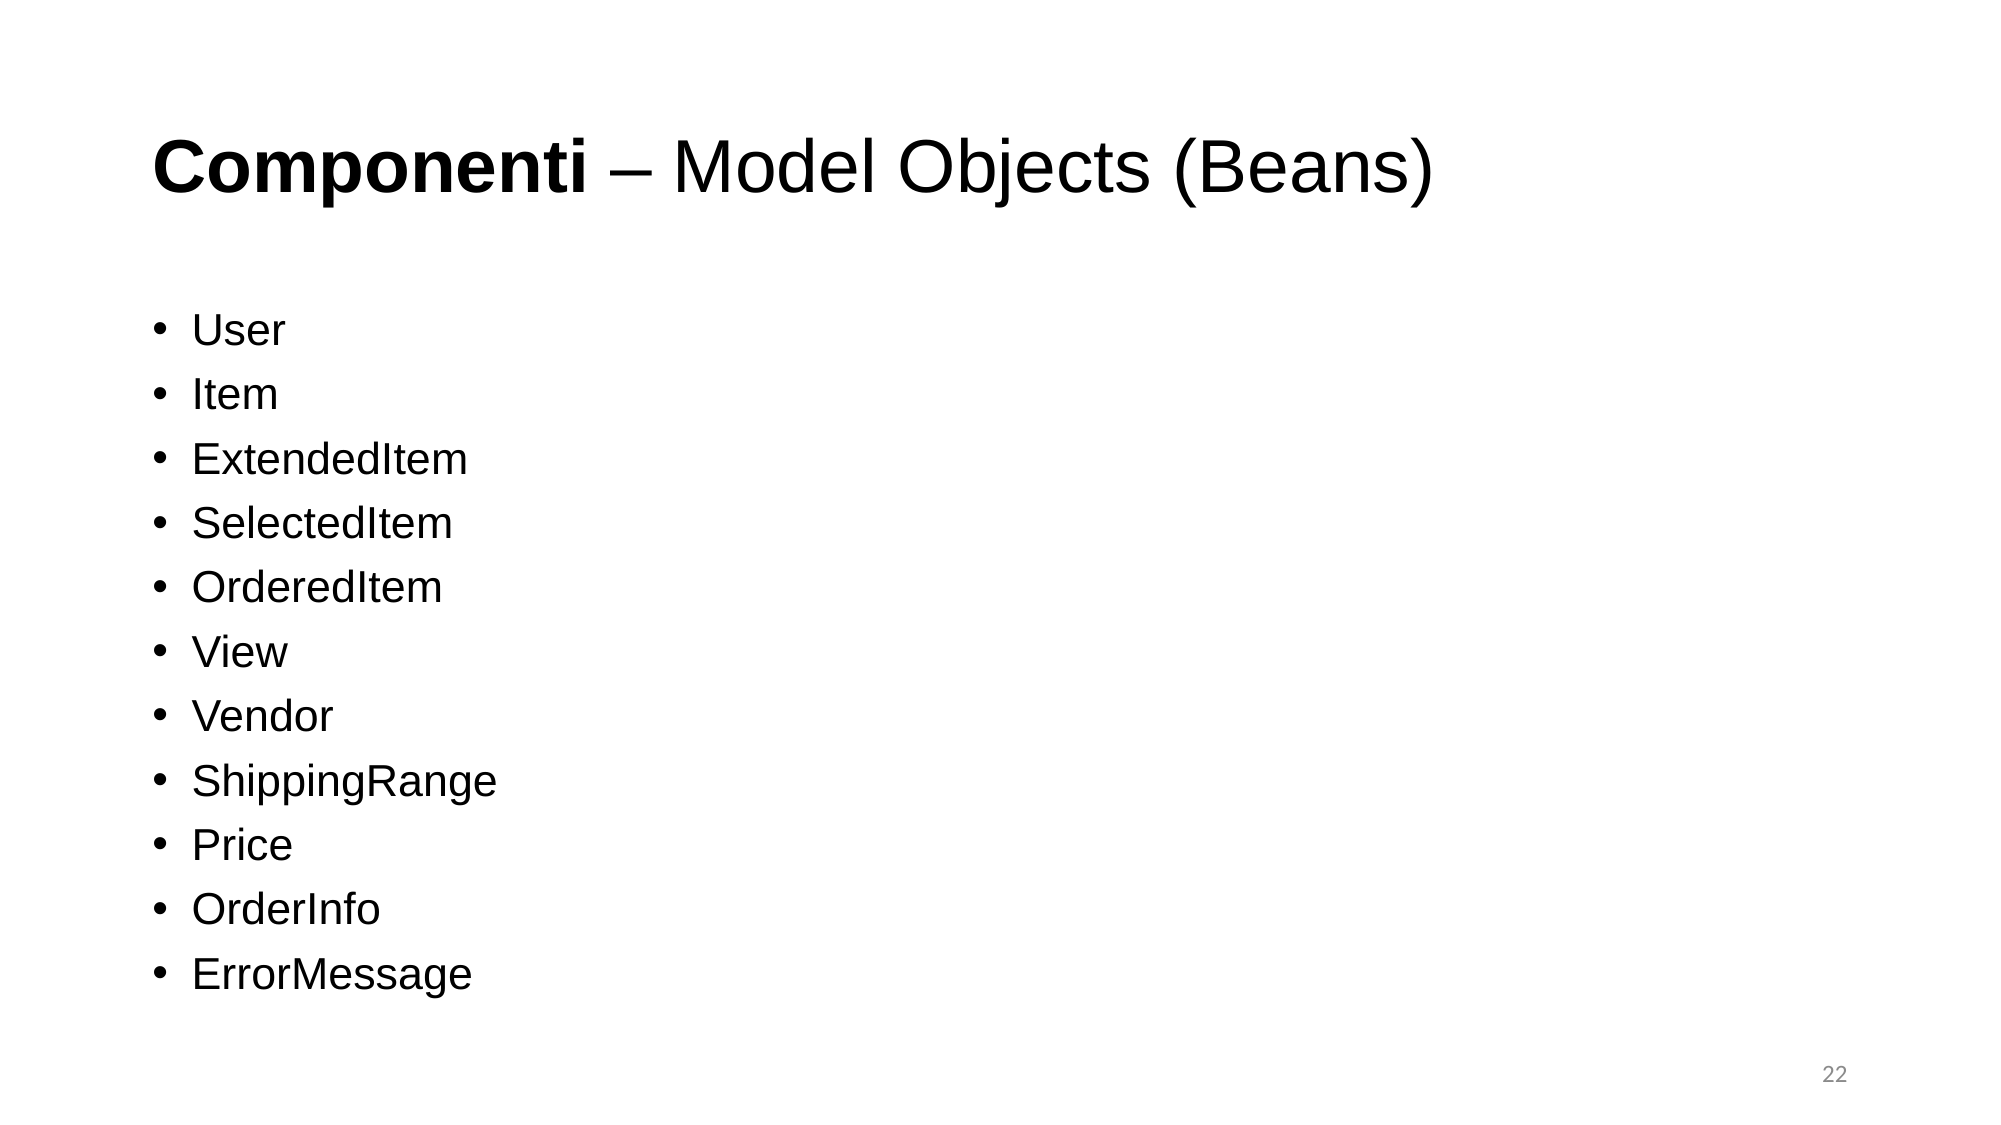

Componenti – Model Objects (Beans)
User
Item
ExtendedItem
SelectedItem
OrderedItem
View
Vendor
ShippingRange
Price
OrderInfo
ErrorMessage
22